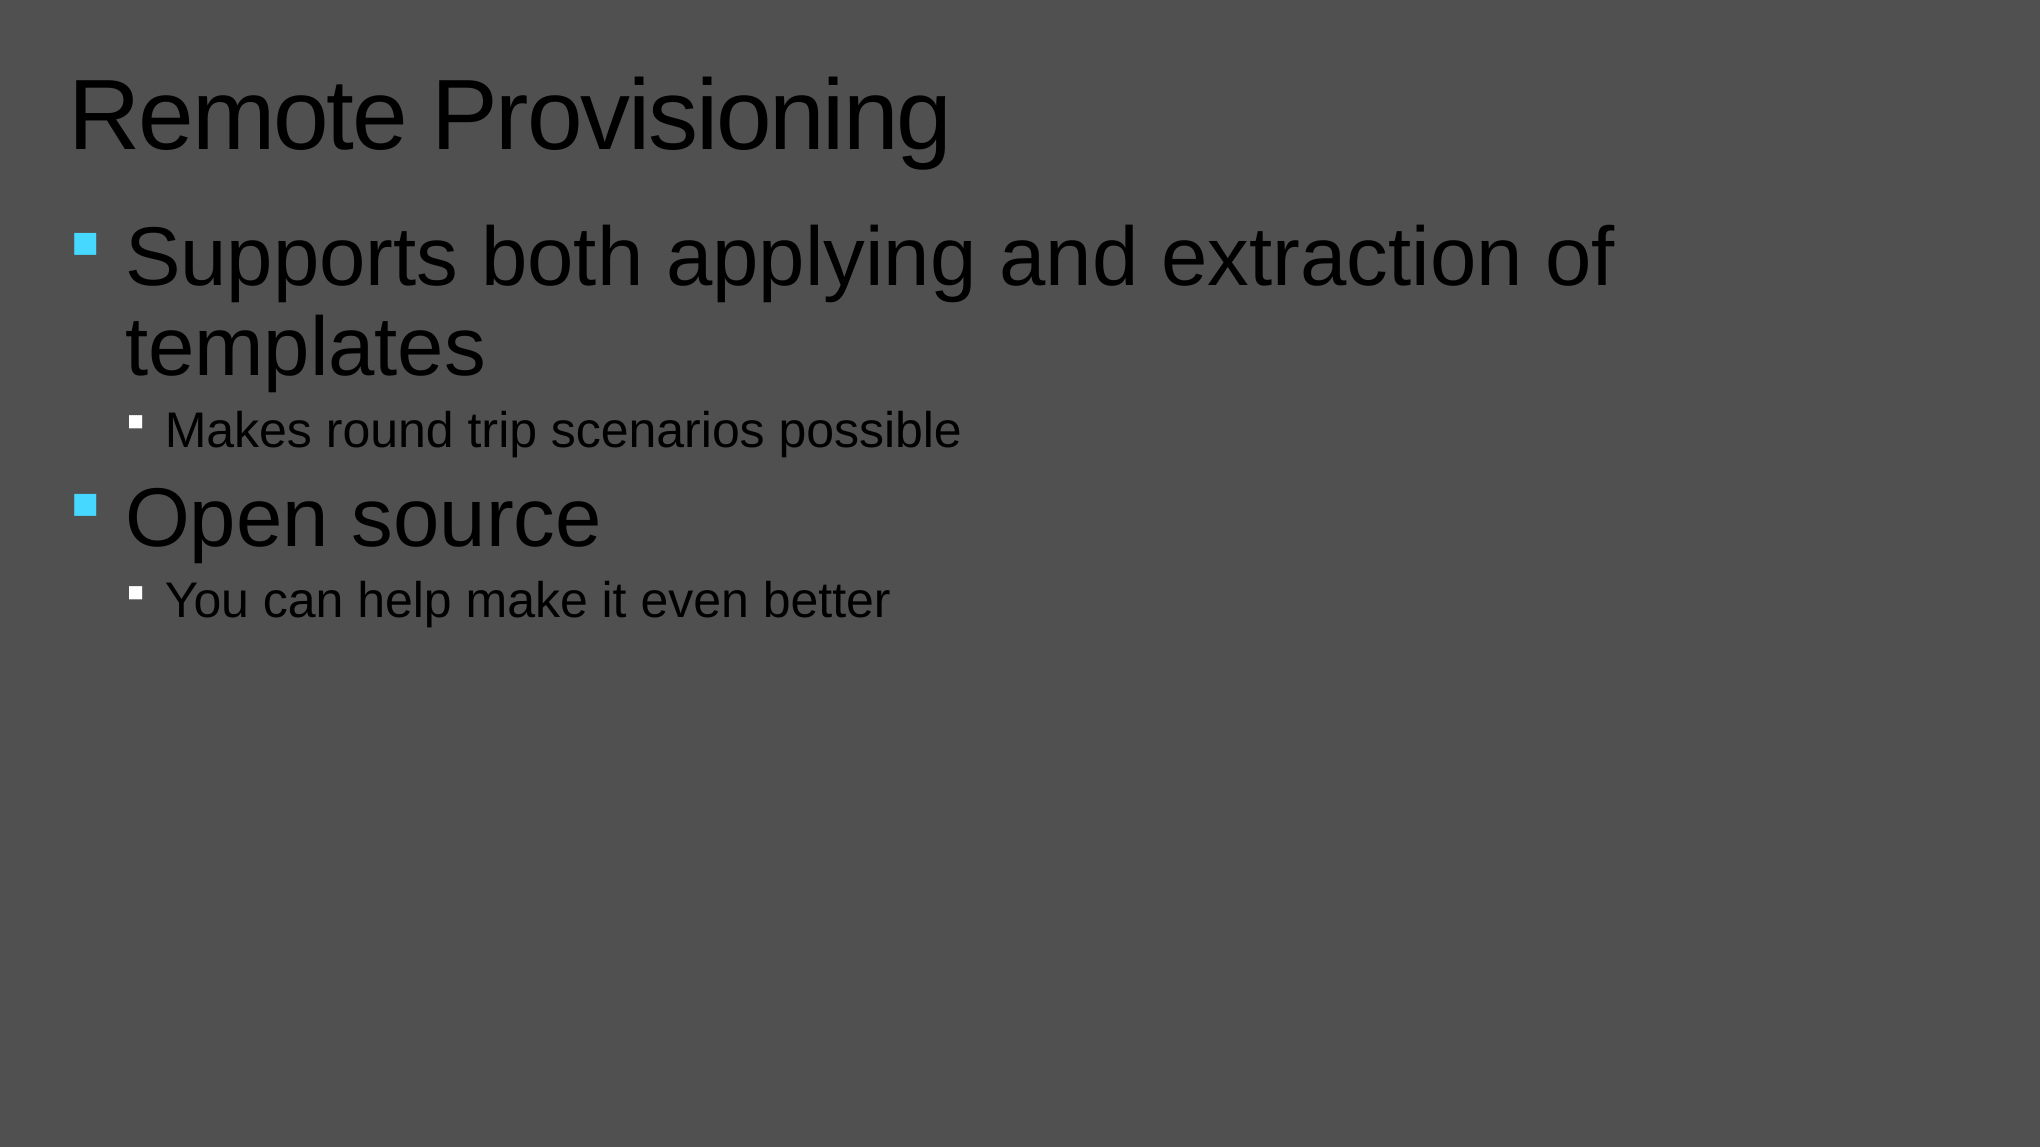

# Remote Provisioning
Supports both applying and extraction of templates
Makes round trip scenarios possible
Open source
You can help make it even better